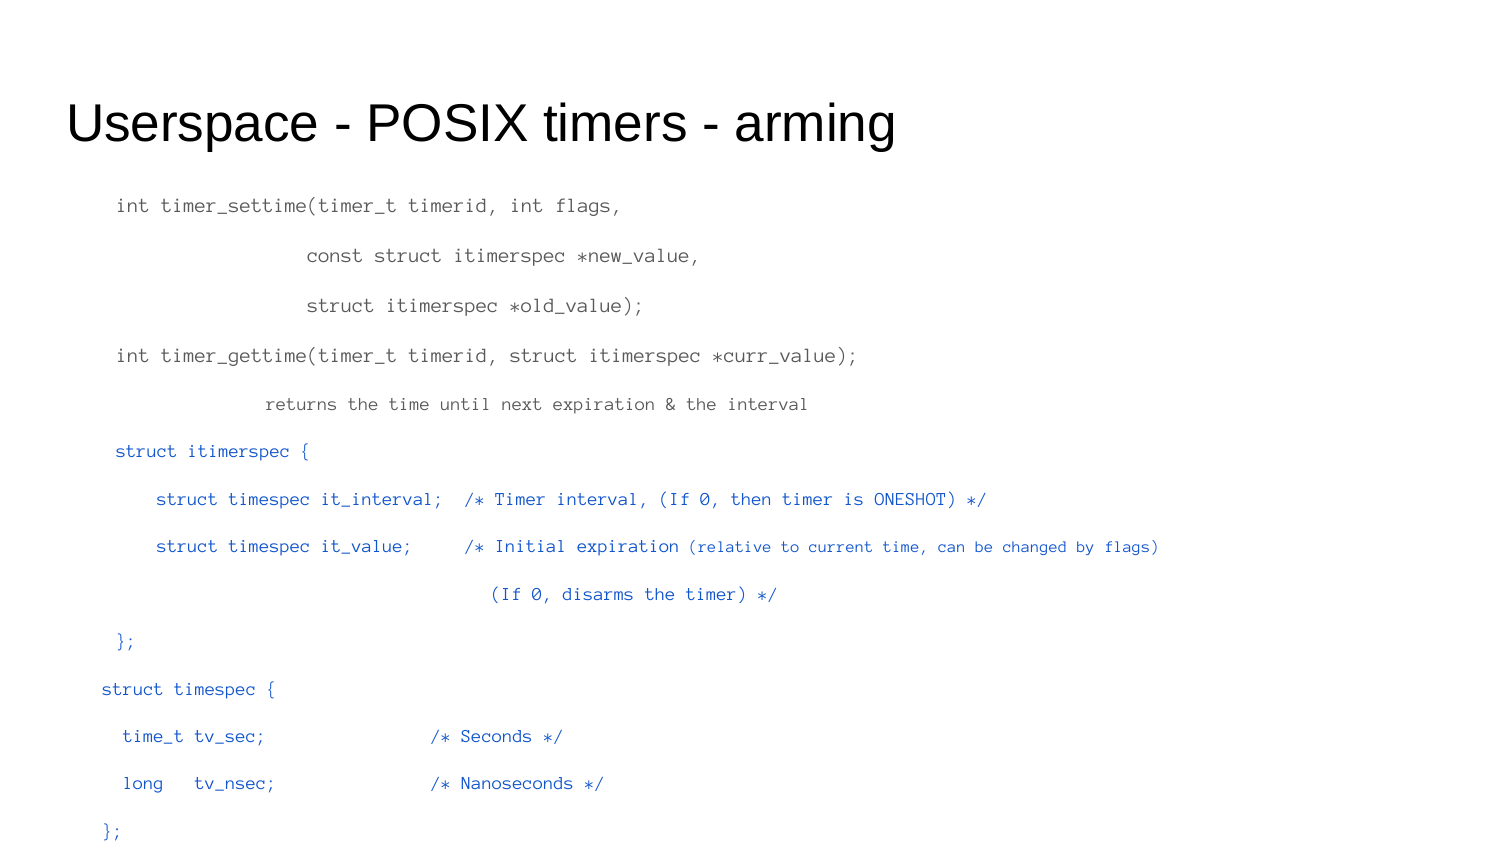

# Userspace - POSIX timers - arming
int timer_settime(timer_t timerid, int flags,
                 const struct itimerspec *new_value,
                 struct itimerspec *old_value);
int timer_gettime(timer_t timerid, struct itimerspec *curr_value);
returns the time until next expiration & the interval
struct itimerspec {
    struct timespec it_interval;  /* Timer interval, (If 0, then timer is ONESHOT) */
    struct timespec it_value;     /* Initial expiration (relative to current time, can be changed by flags)
(If 0, disarms the timer) */
};
      struct timespec {
        time_t tv_sec;                /* Seconds */
        long   tv_nsec;               /* Nanoseconds */
      };